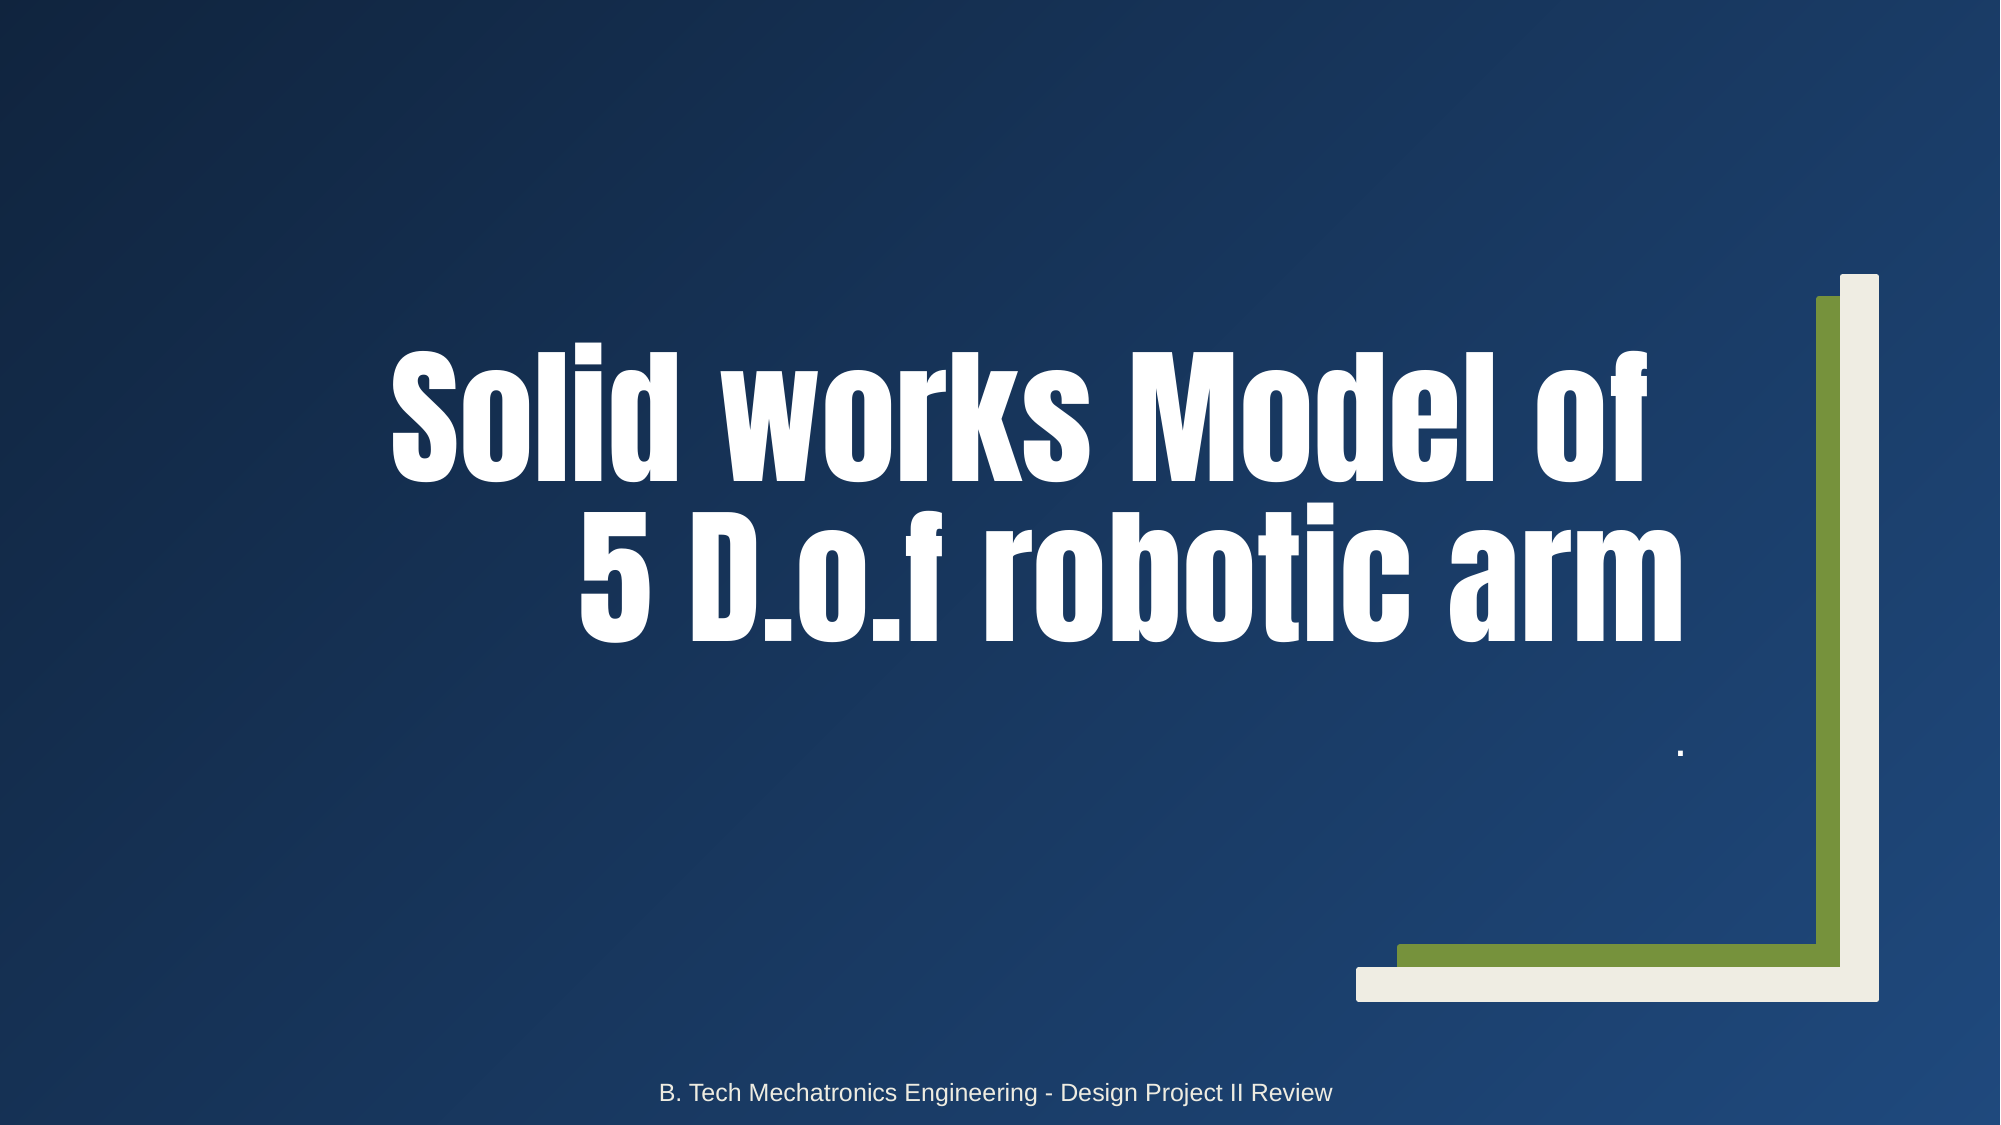

# Solid works Model of 5 D.o.f robotic arm
.
B. Tech Mechatronics Engineering - Design Project II Review
12